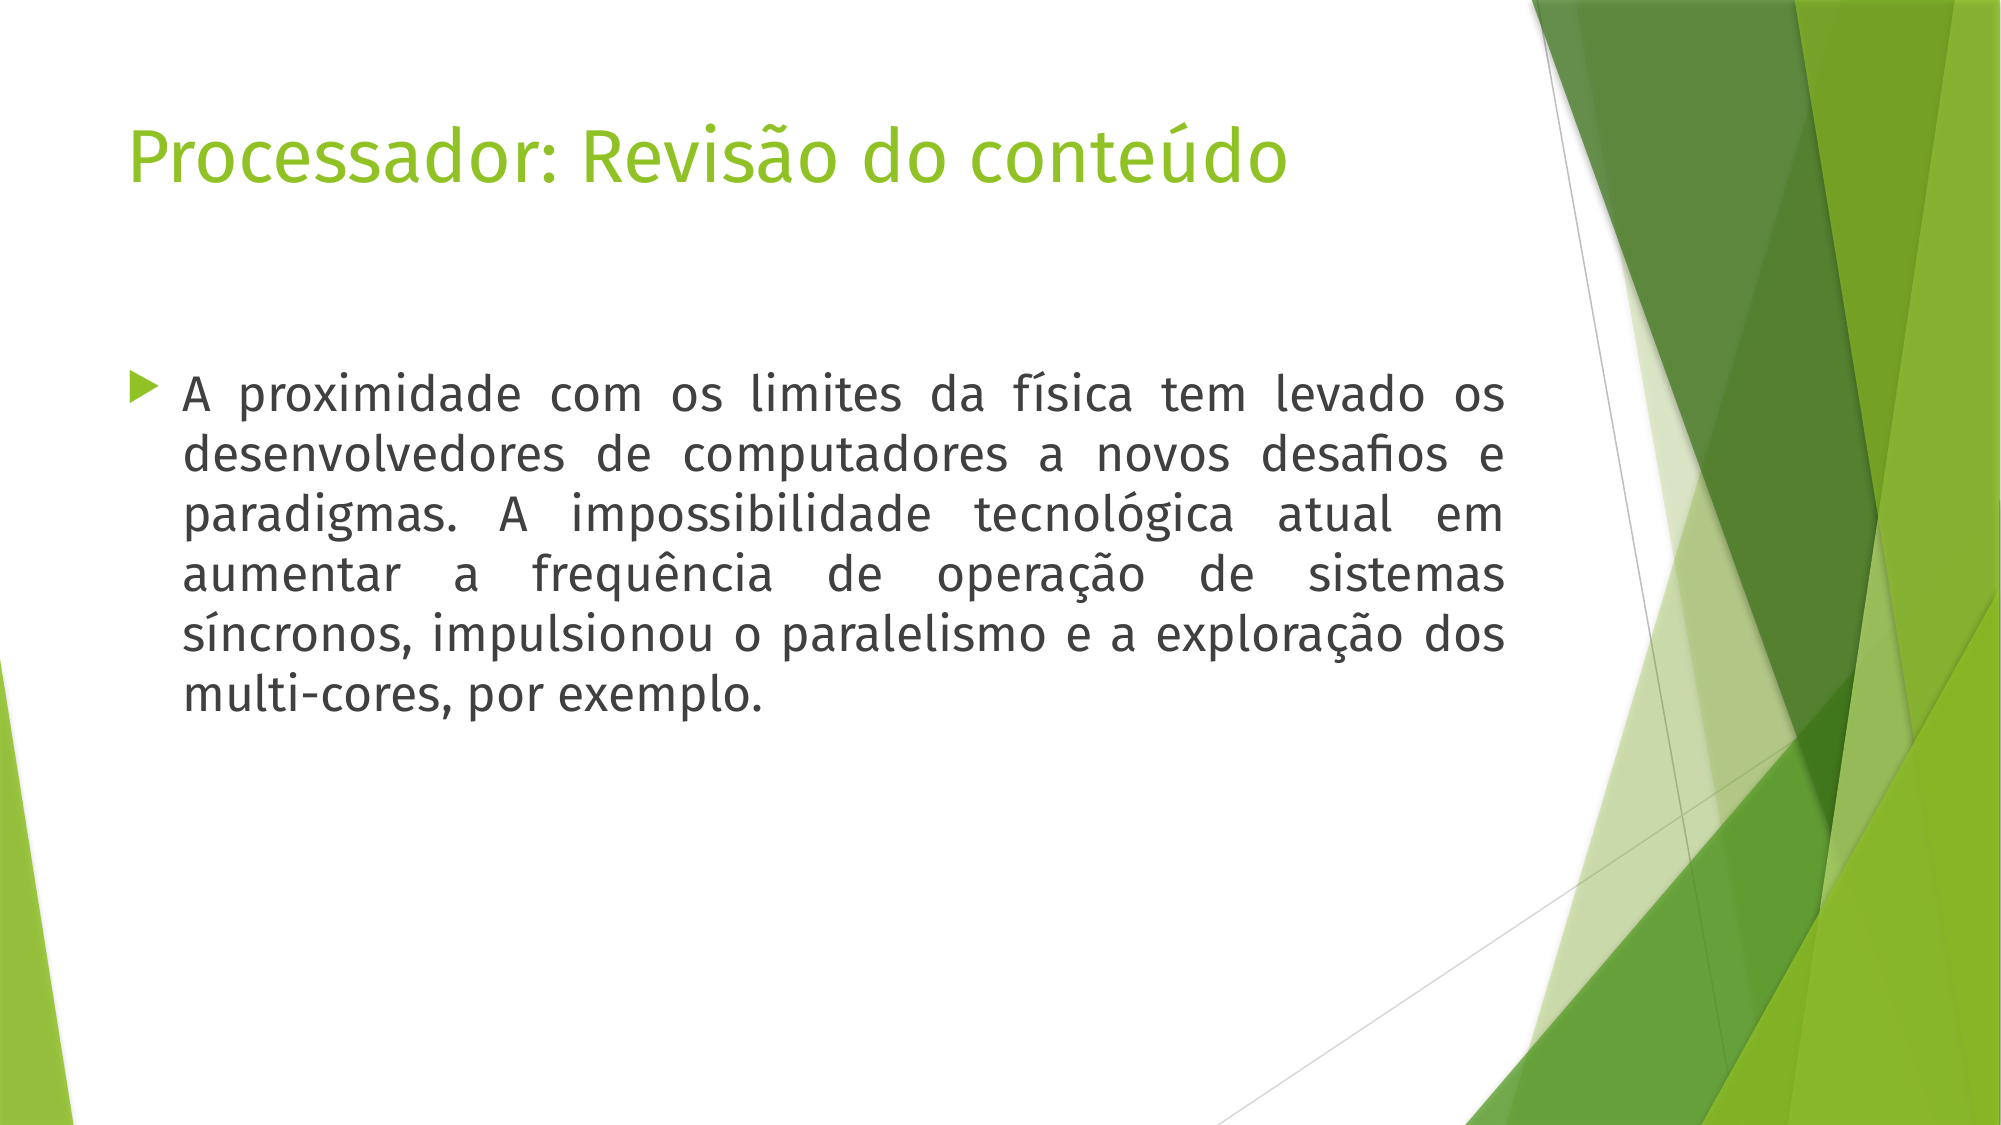

# Processador: Revisão do conteúdo
A proximidade com os limites da física tem levado os desenvolvedores de computadores a novos desafios e paradigmas. A impossibilidade tecnológica atual em aumentar a frequência de operação de sistemas síncronos, impulsionou o paralelismo e a exploração dos multi-cores, por exemplo.